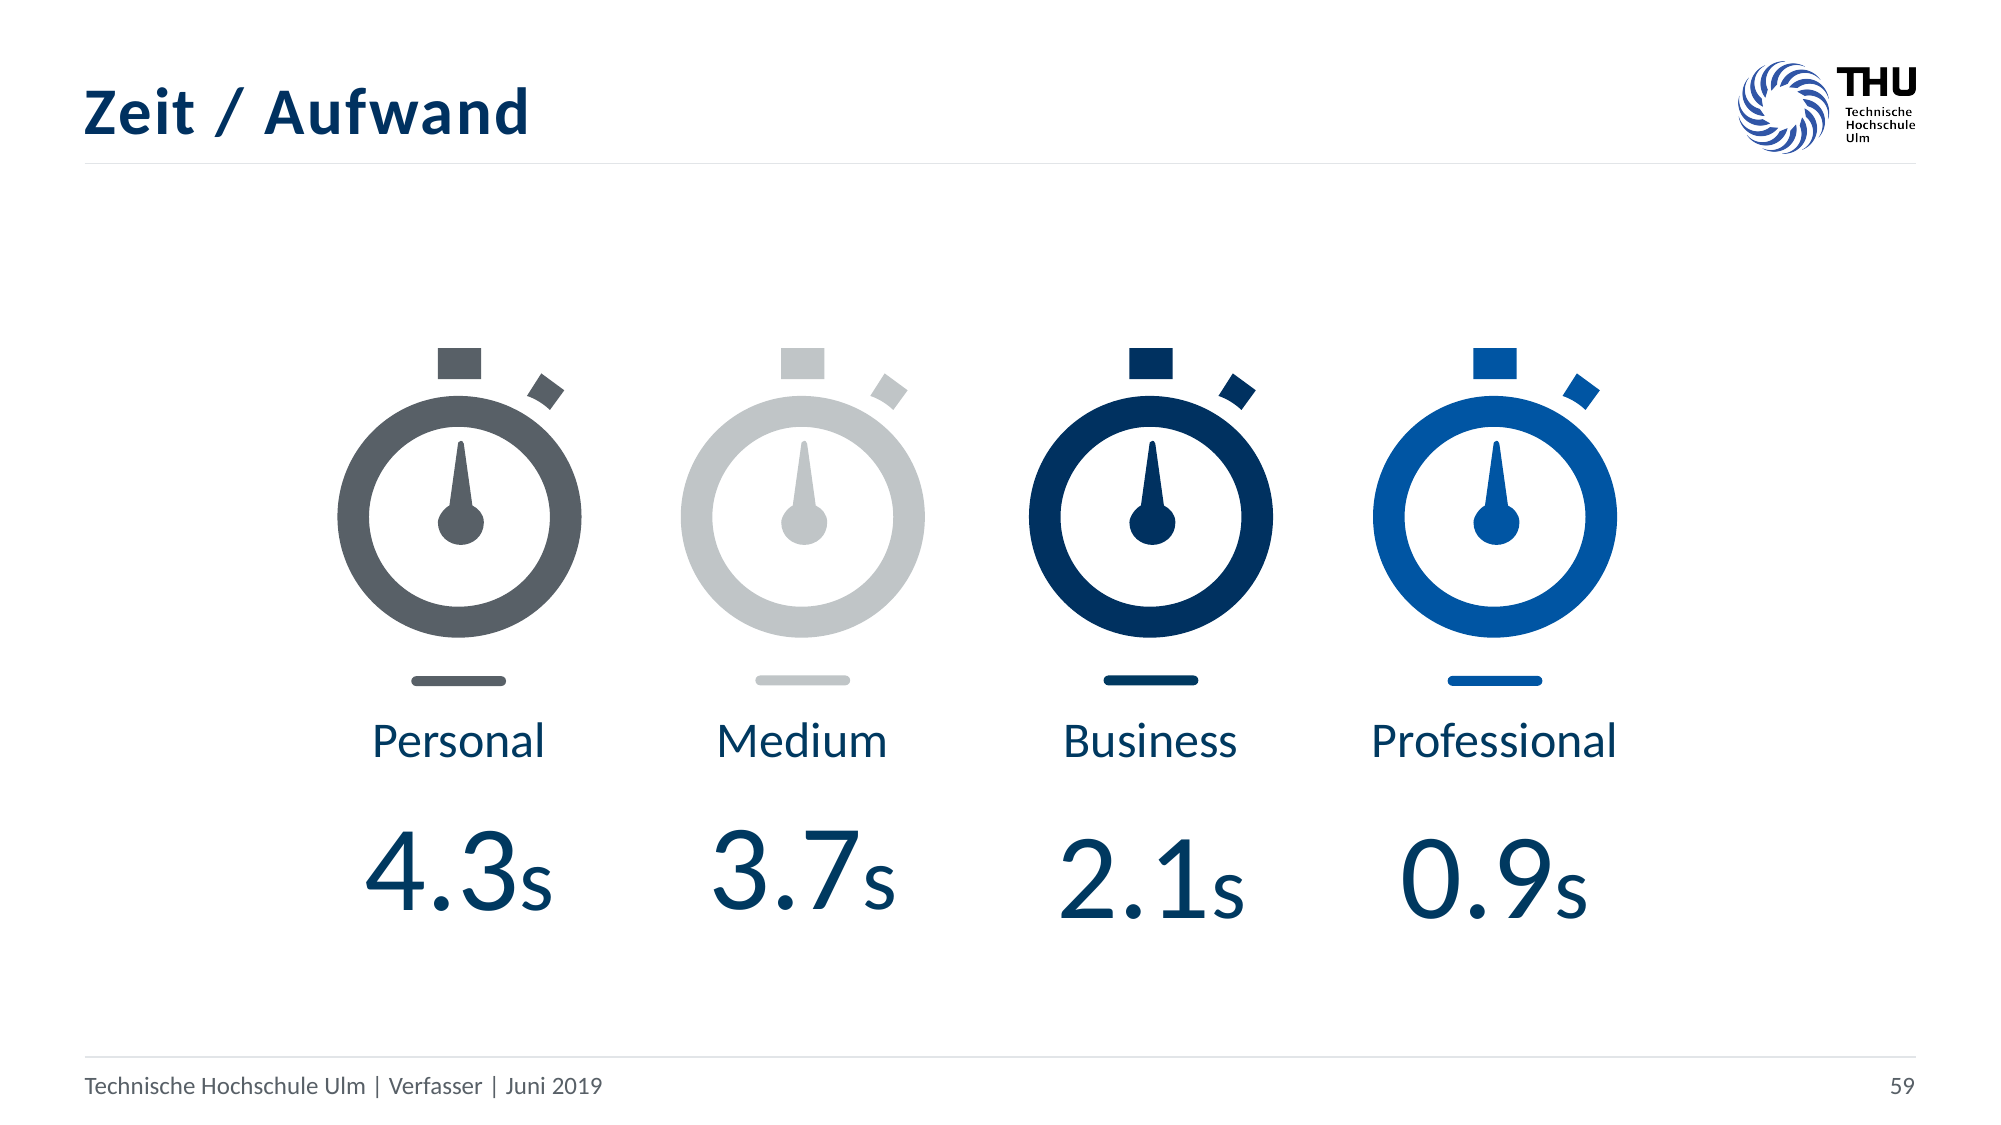

# Zeit / Aufwand

Personal
Medium
Business
Professional
3.7s
4.3s
2.1s
0.9s
Technische Hochschule Ulm | Verfasser | Juni 2019